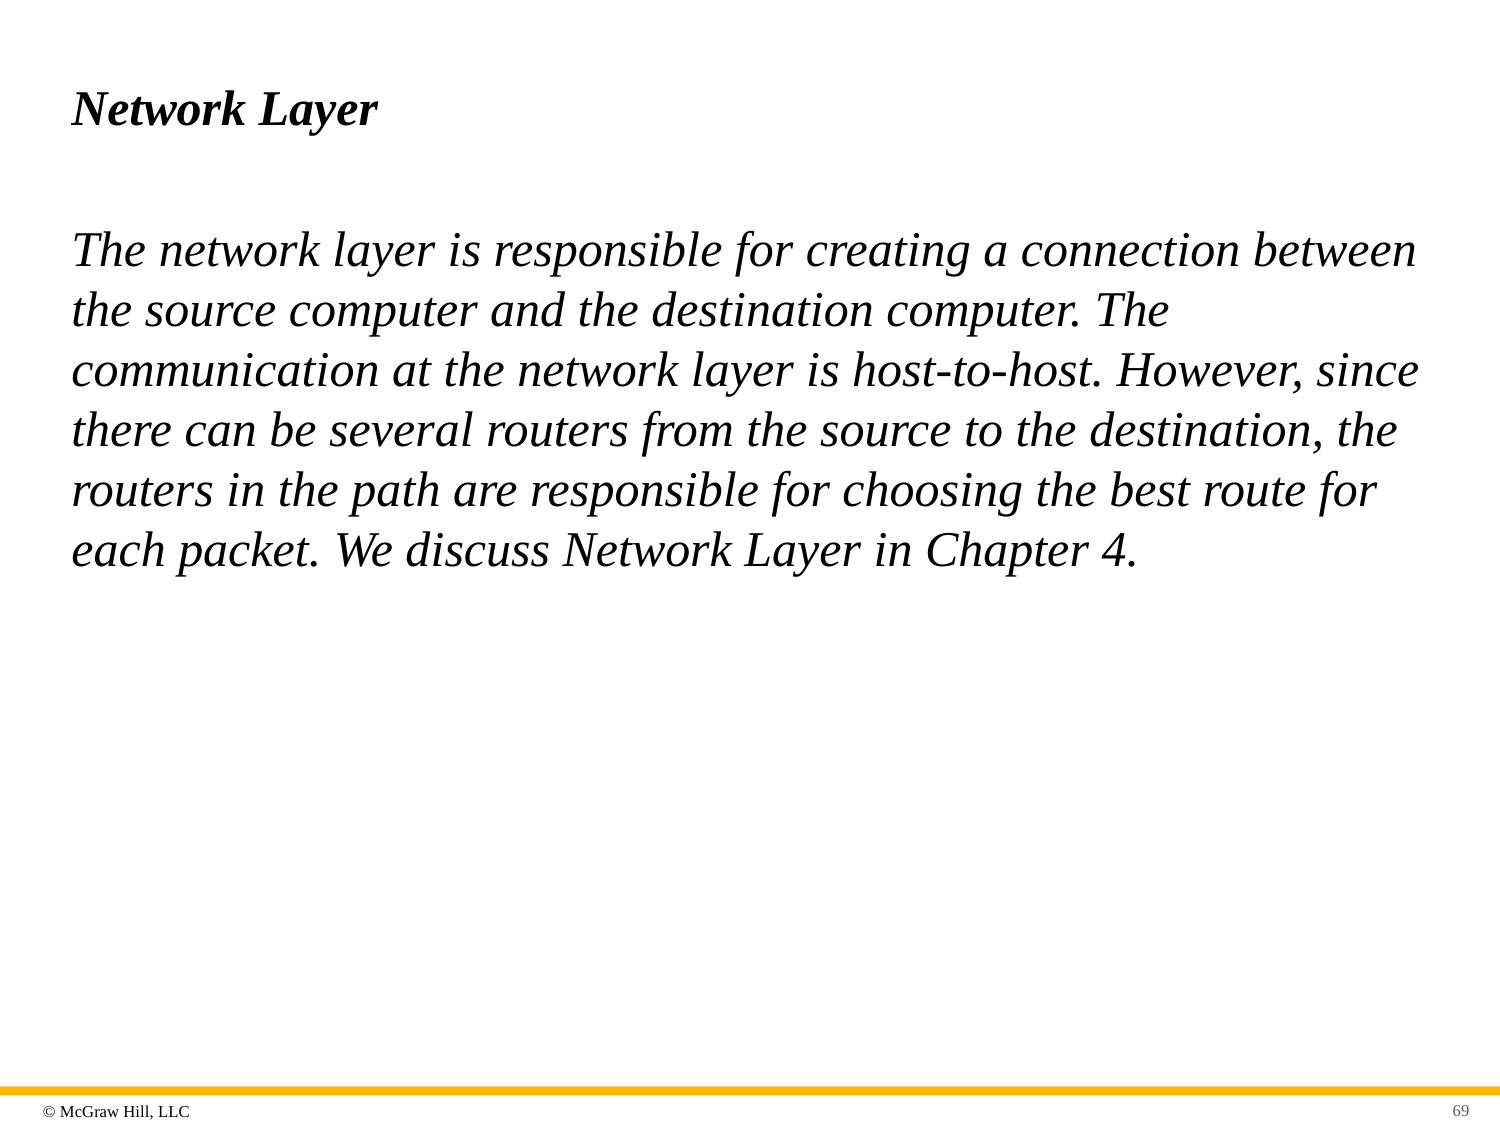

# Network Layer
The network layer is responsible for creating a connection between the source computer and the destination computer. The communication at the network layer is host-to-host. However, since there can be several routers from the source to the destination, the routers in the path are responsible for choosing the best route for each packet. We discuss Network Layer in Chapter 4.
69